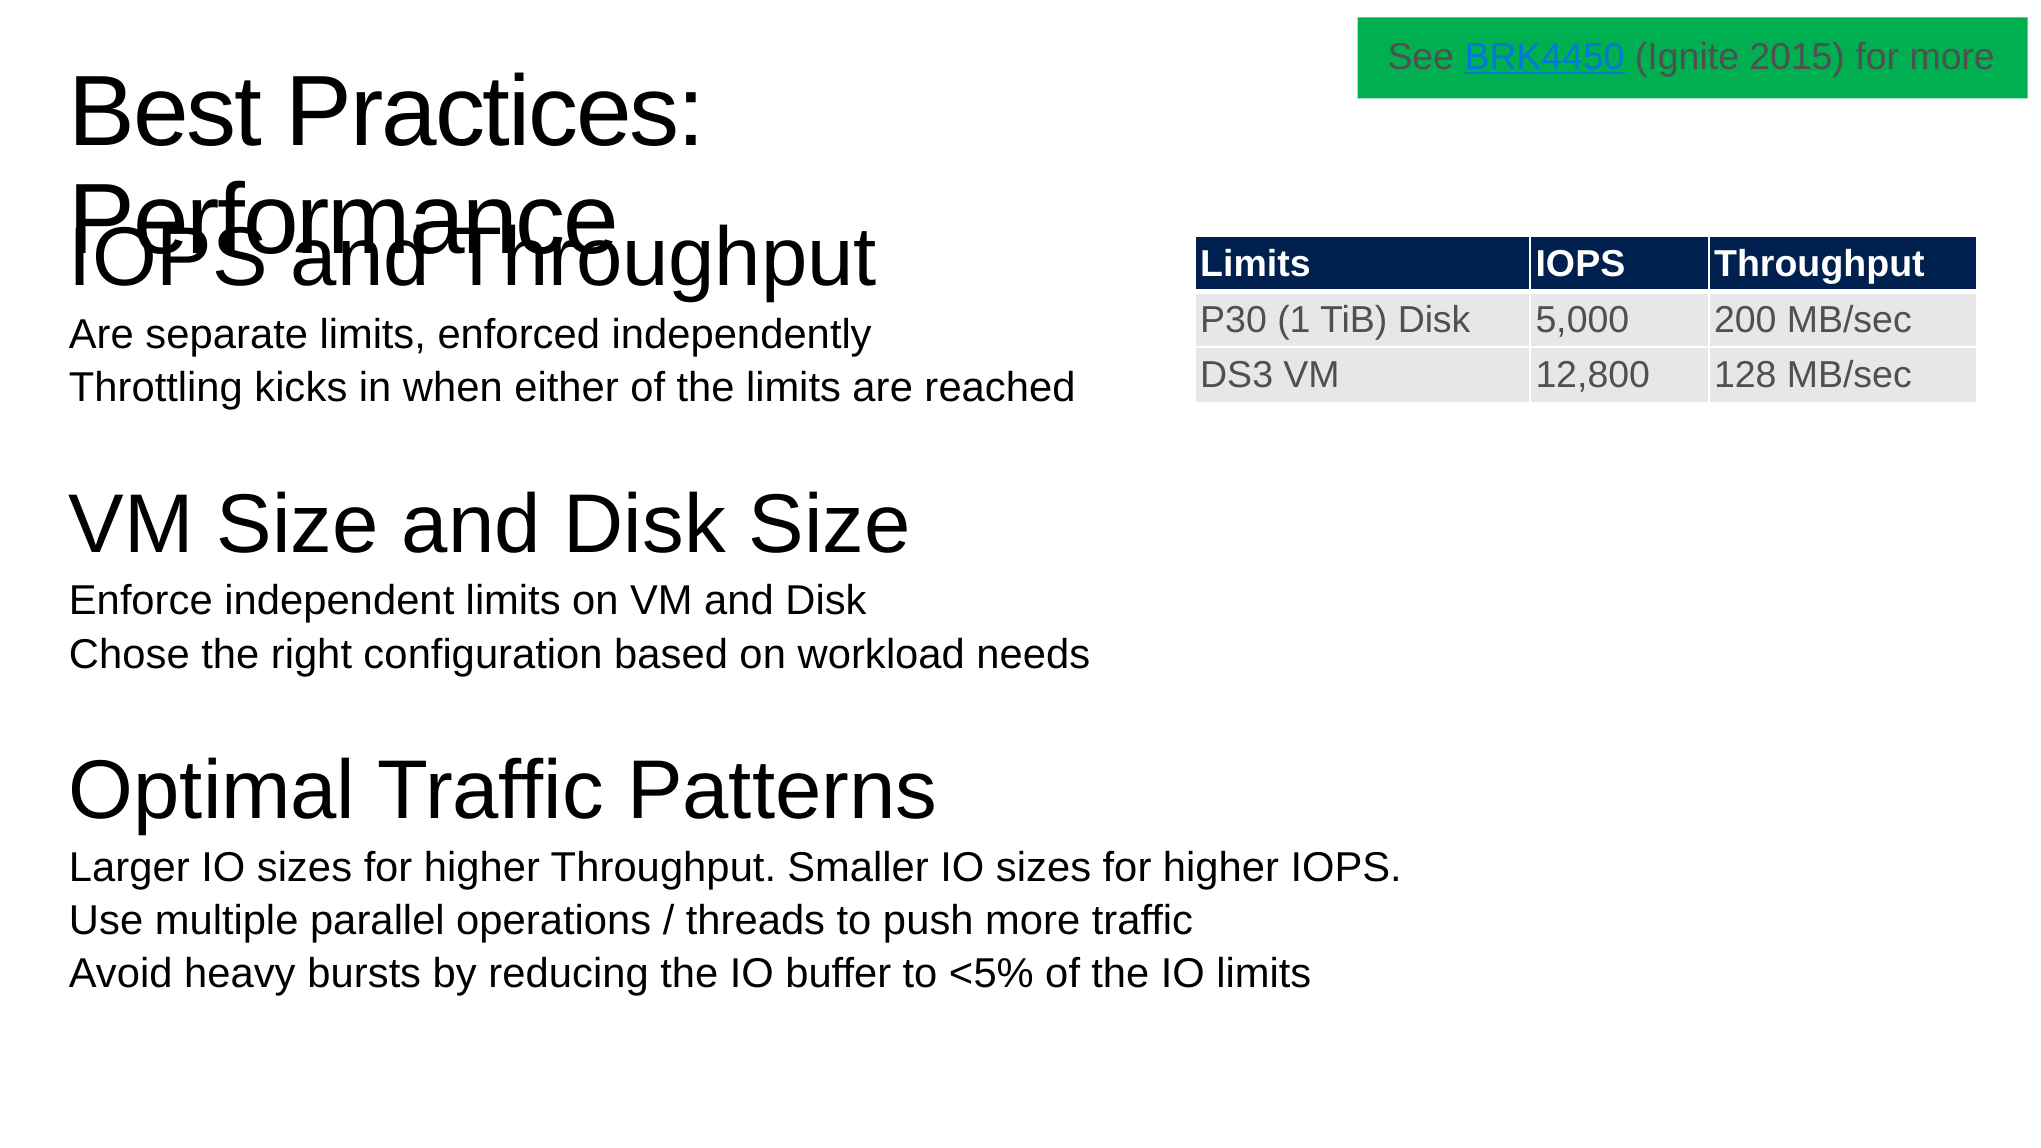

See BRK4450 (Ignite 2015) for more
# Best Practices: Performance
IOPS and Throughput
Are separate limits, enforced independently
Throttling kicks in when either of the limits are reached

VM Size and Disk Size
Enforce independent limits on VM and Disk
Chose the right configuration based on workload needs

Optimal Traffic Patterns
Larger IO sizes for higher Throughput. Smaller IO sizes for higher IOPS.
Use multiple parallel operations / threads to push more traffic
Avoid heavy bursts by reducing the IO buffer to <5% of the IO limits
| Limits | IOPS | Throughput |
| --- | --- | --- |
| P30 (1 TiB) Disk | 5,000 | 200 MB/sec |
| DS3 VM | 12,800 | 128 MB/sec |